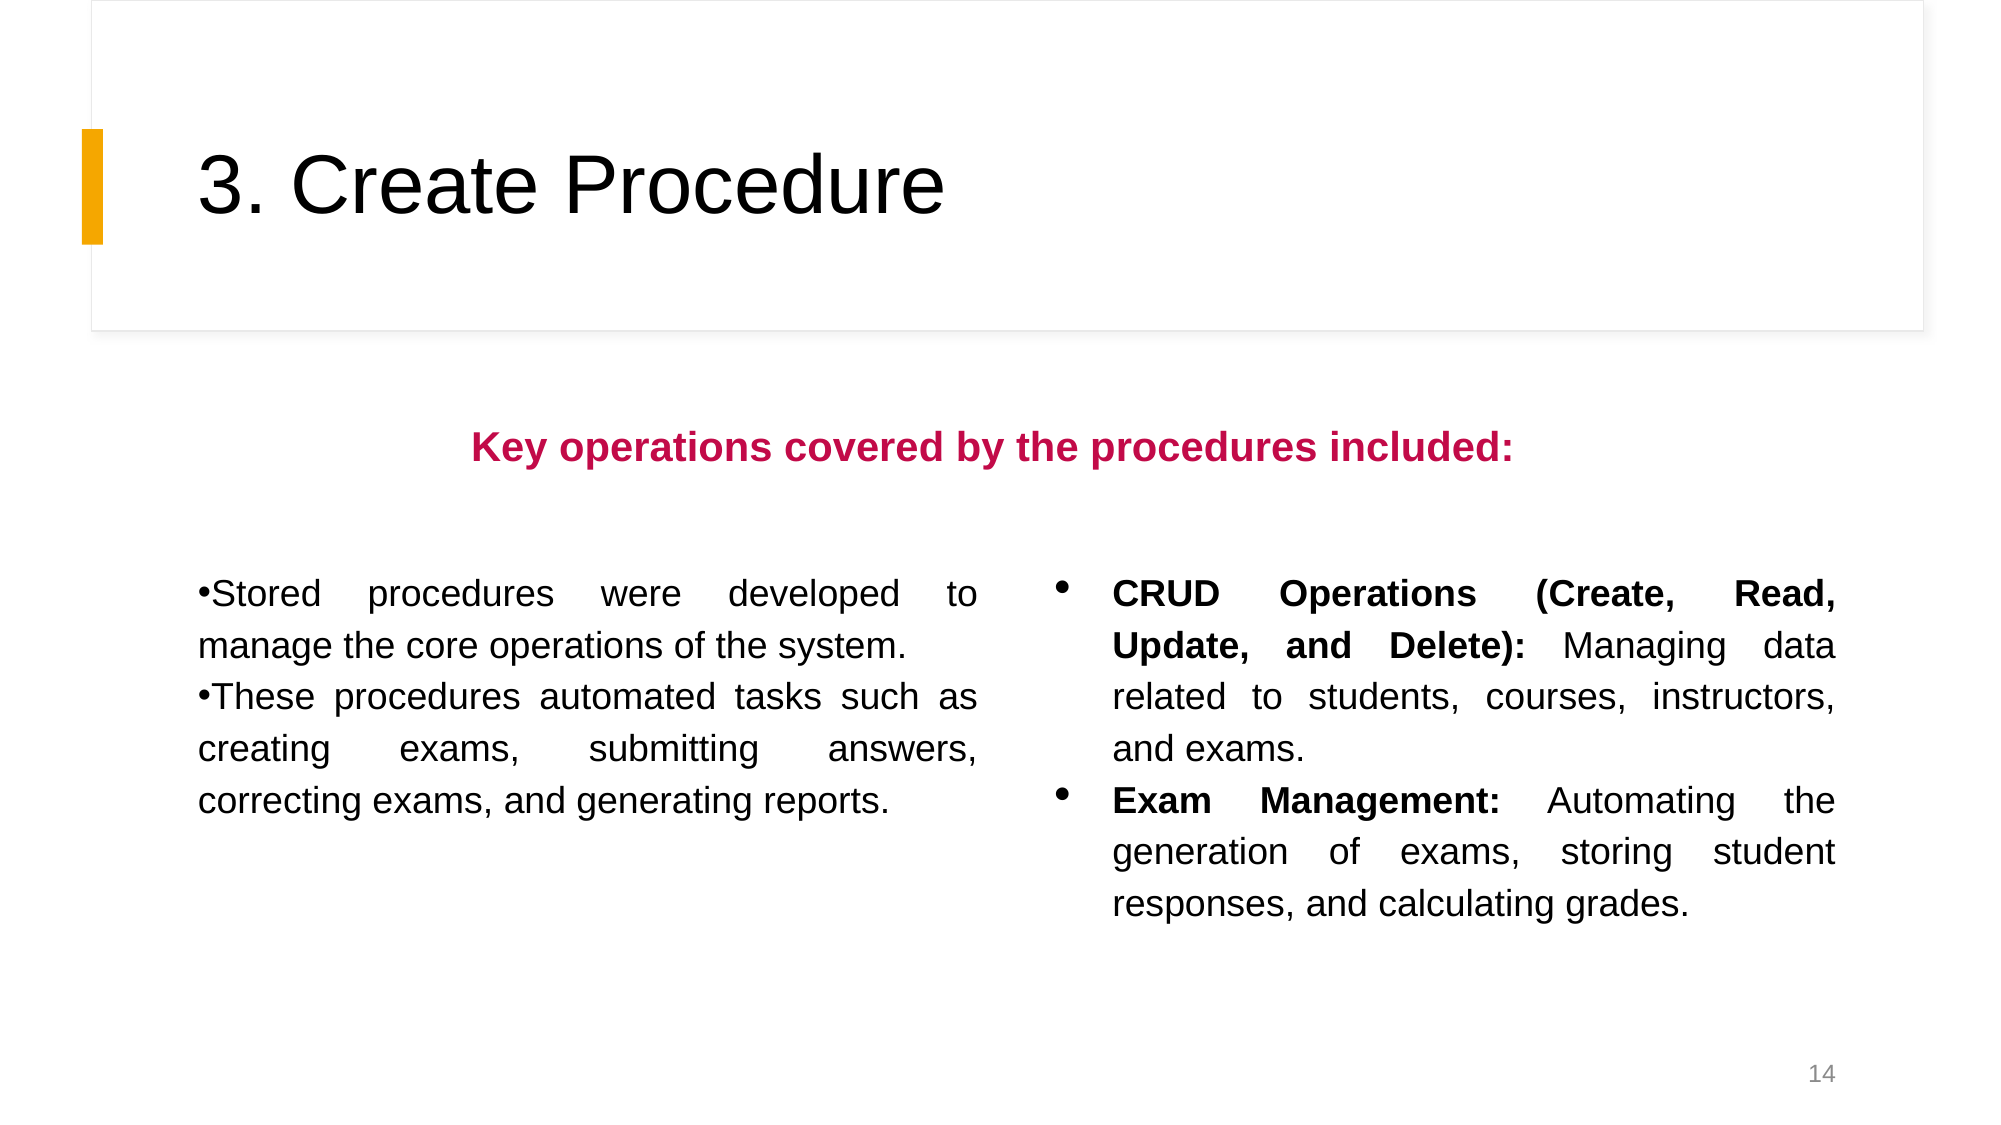

# 3. Create Procedure
Key operations covered by the procedures included:
CRUD Operations (Create, Read, Update, and Delete): Managing data related to students, courses, instructors, and exams.
Exam Management: Automating the generation of exams, storing student responses, and calculating grades.
Stored procedures were developed to manage the core operations of the system.
These procedures automated tasks such as creating exams, submitting answers, correcting exams, and generating reports.
14